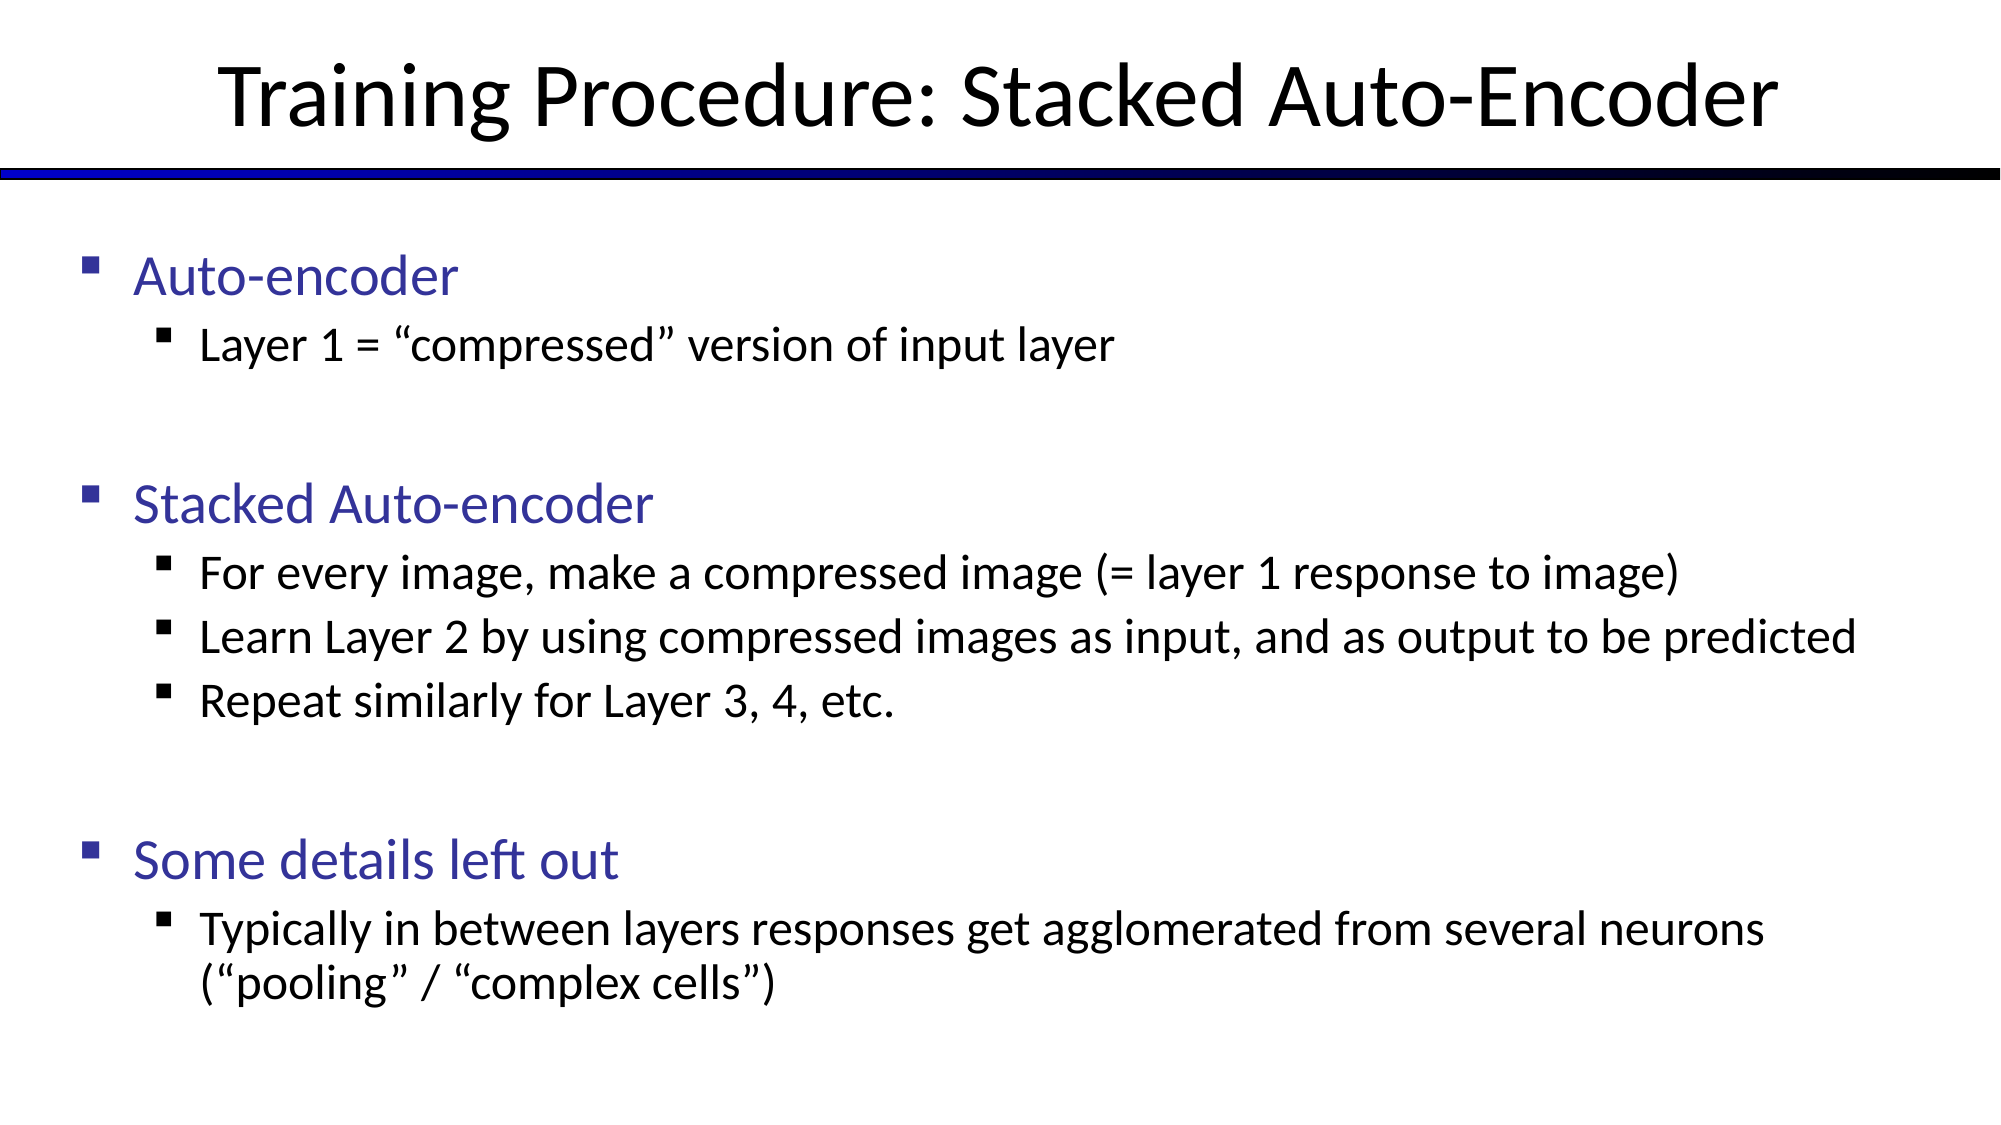

# Training Procedure: Stacked Auto-Encoder
Auto-encoder
Layer 1 = “compressed” version of input layer

Stacked Auto-encoder
For every image, make a compressed image (= layer 1 response to image)
Learn Layer 2 by using compressed images as input, and as output to be predicted
Repeat similarly for Layer 3, 4, etc.

Some details left out
Typically in between layers responses get agglomerated from several neurons (“pooling” / “complex cells”)